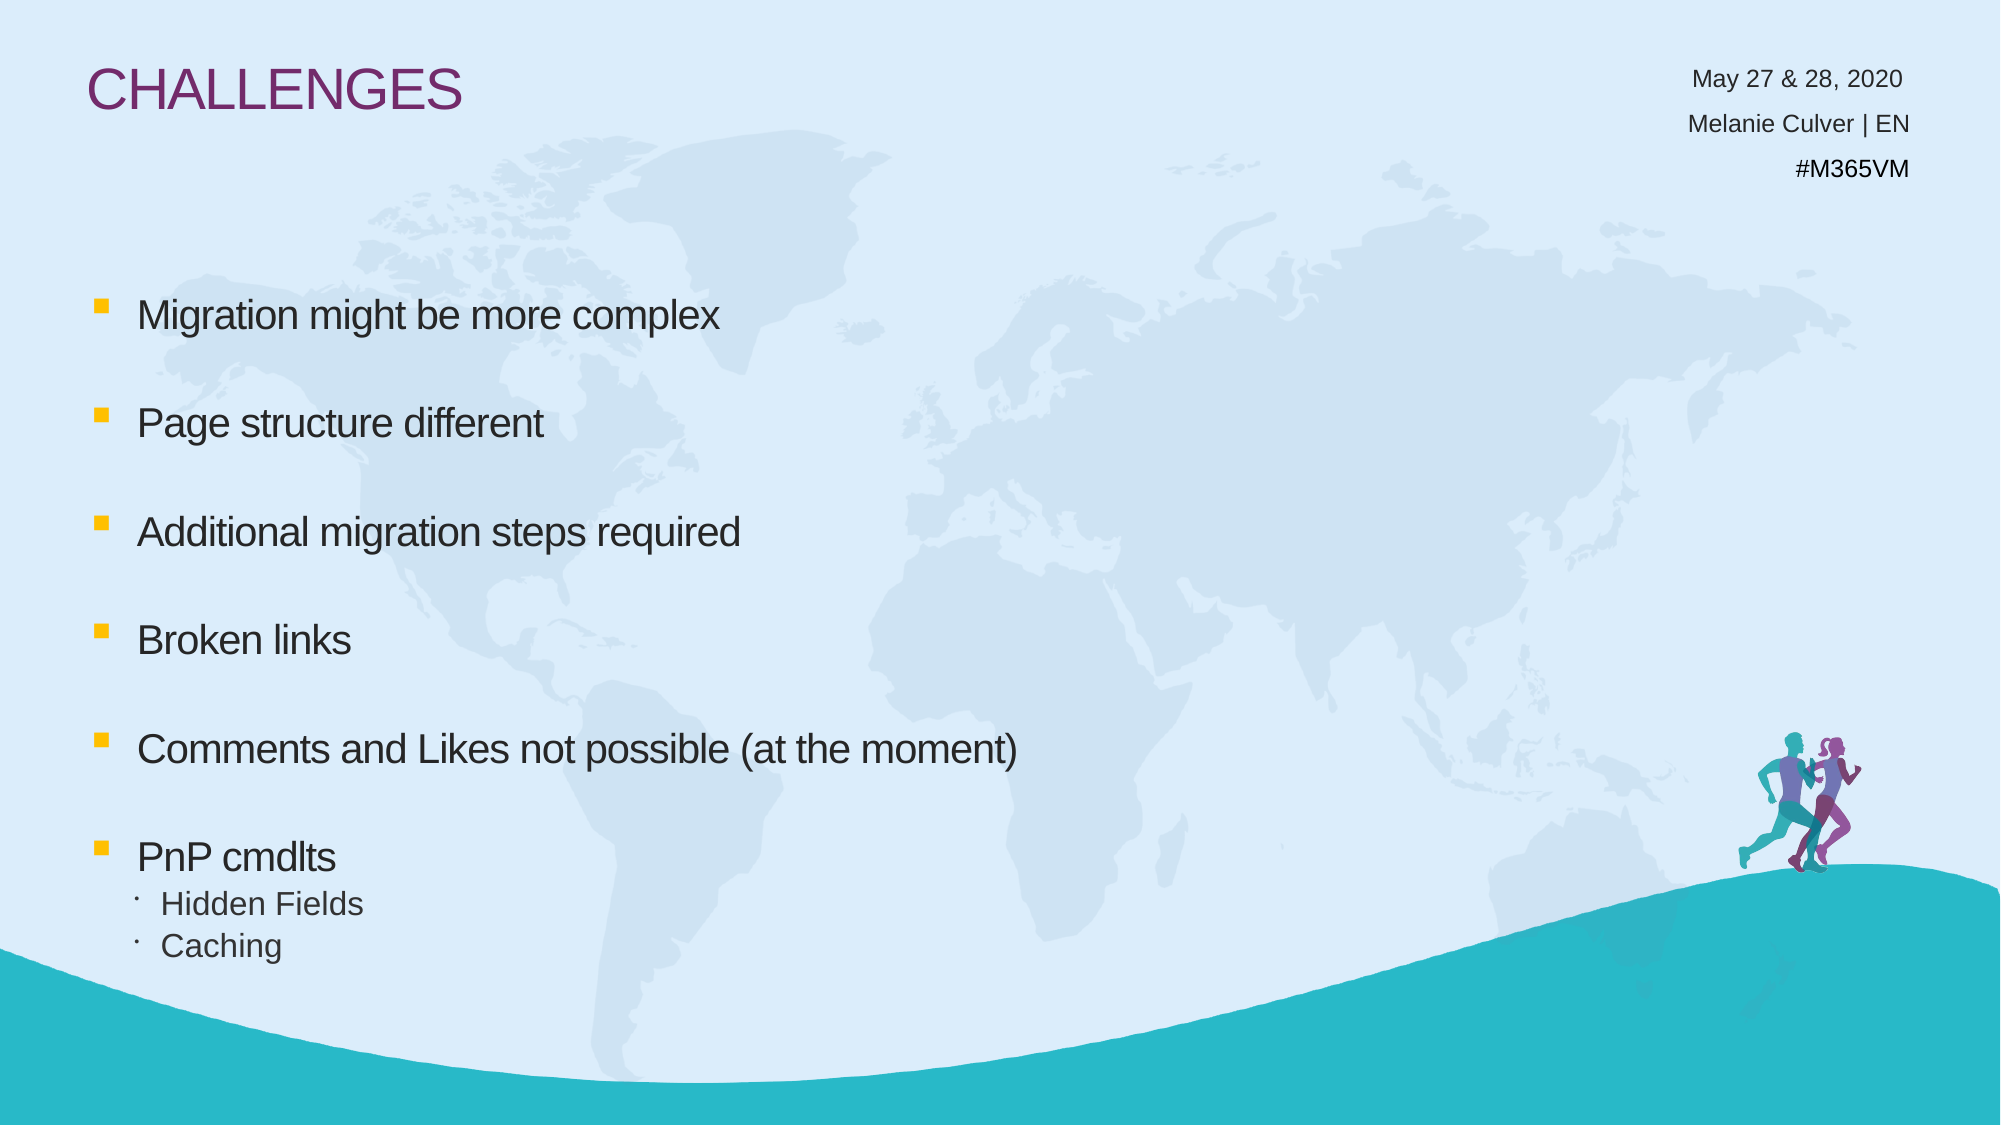

# Challenges
Migration might be more complex
Page structure different
Additional migration steps required
Broken links
Comments and Likes not possible (at the moment)
PnP cmdlts
Hidden Fields
Caching